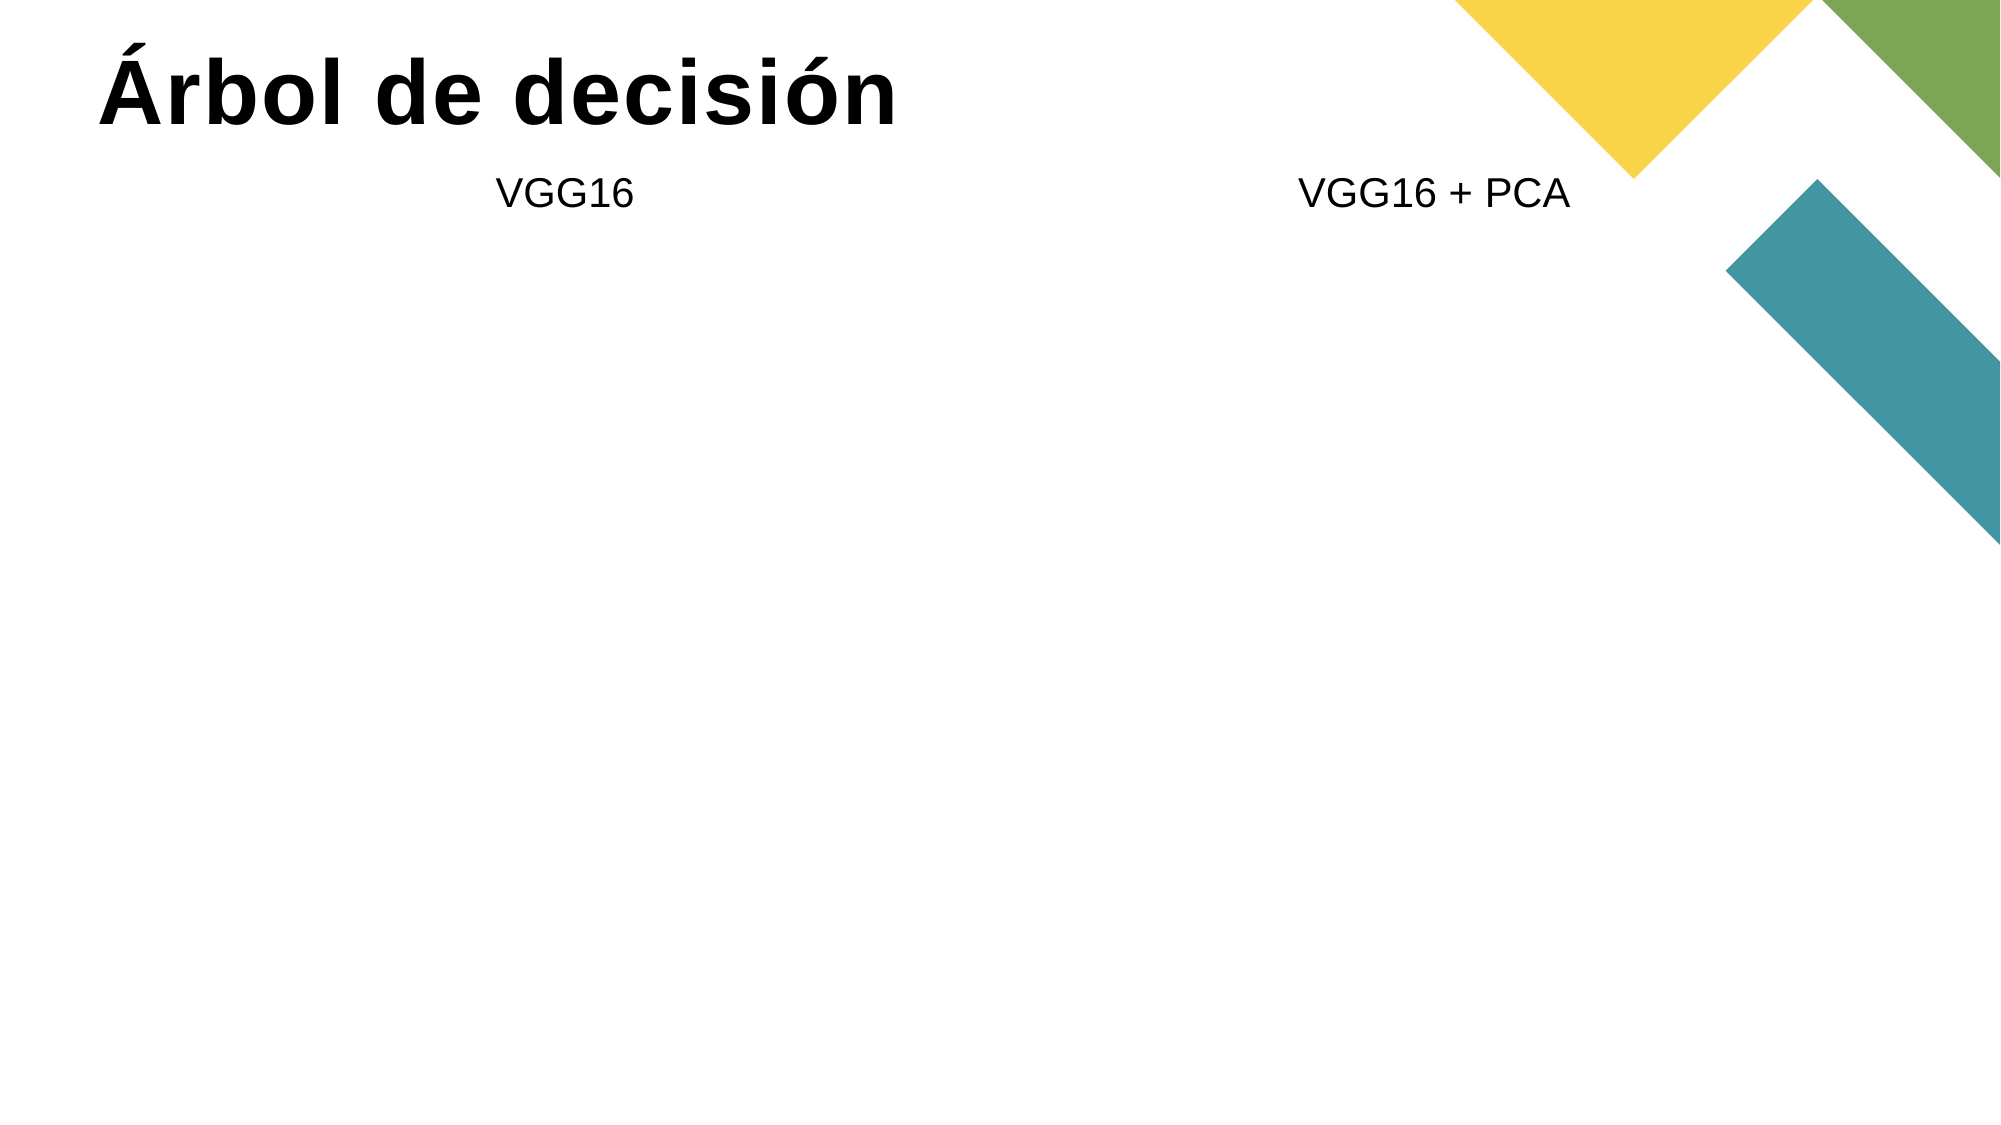

# Árbol de decisión
VGG16
VGG16 + PCA